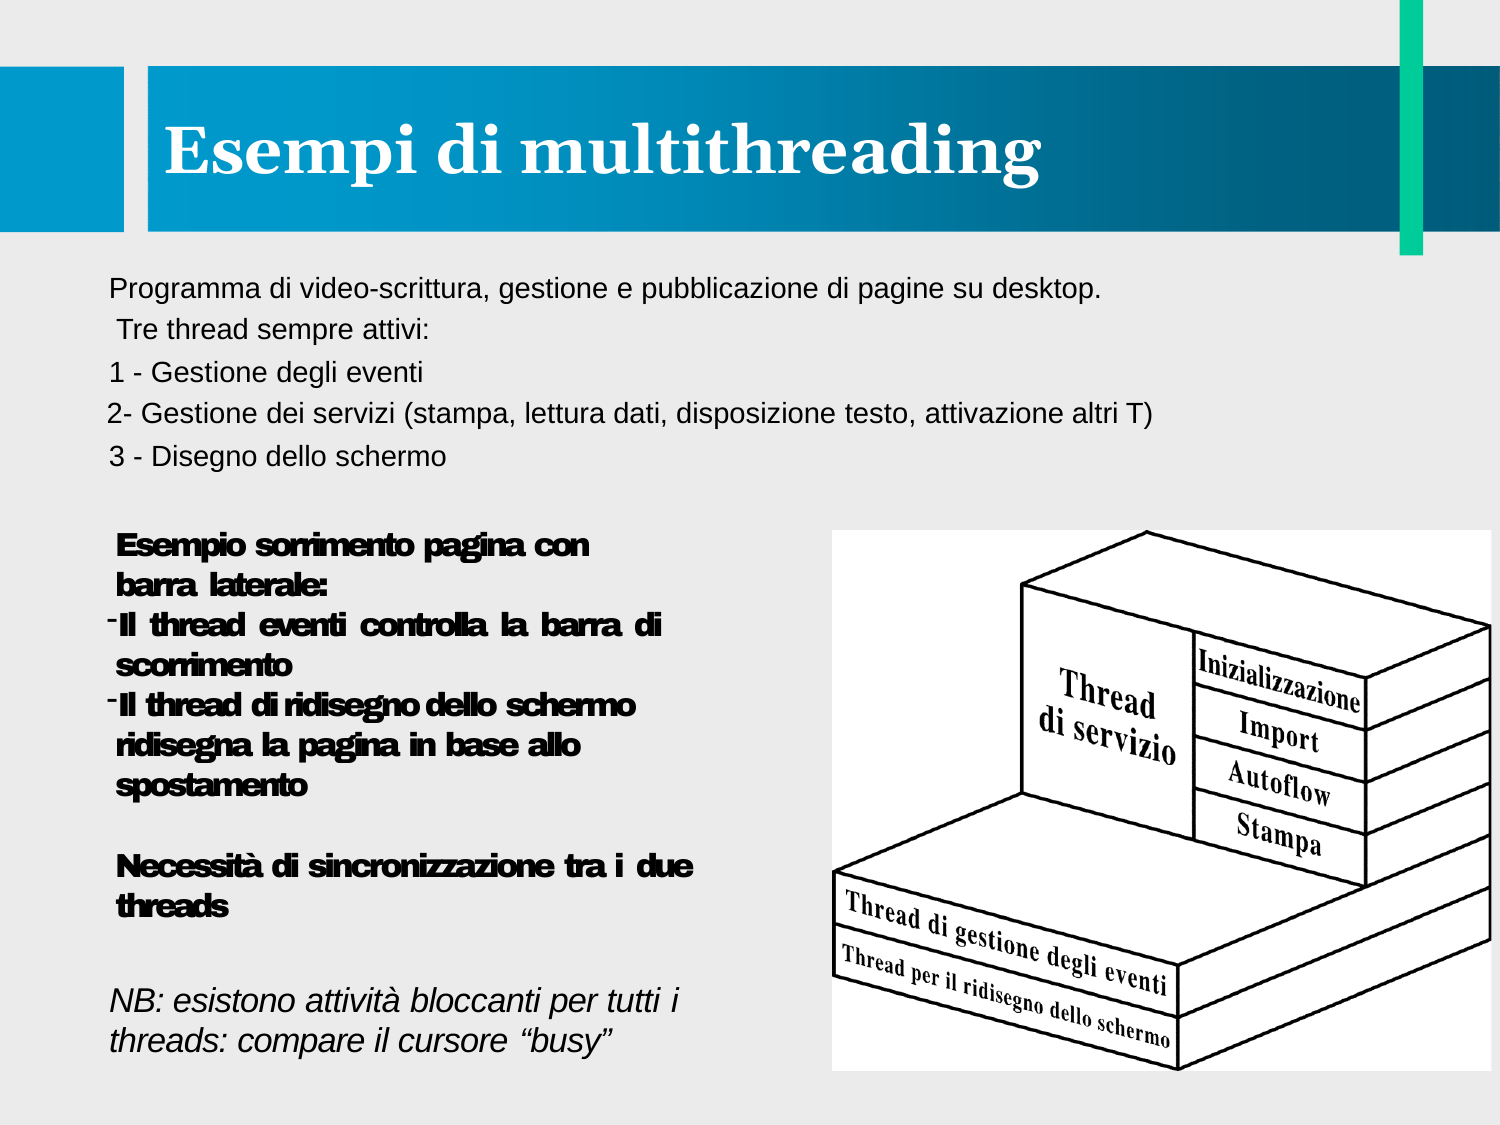

# Esempi di multithreading

Programma di video-scrittura, gestione e pubblicazione di pagine su desktop.  Tre thread sempre attivi:
- Gestione degli eventi
- Gestione dei servizi (stampa, lettura dati, disposizione testo, attivazione altri T)  3 - Disegno dello schermo

Esempio sorrimento pagina con barra  laterale:
Il thread eventi controlla la barra di
scorrimento
Il thread di ridisegno dello schermo  ridisegna la pagina in base allo spostamento

Necessità di sincronizzazione tra i due
threads

NB: esistono attività bloccanti per tutti i
threads: compare il cursore “busy”

9